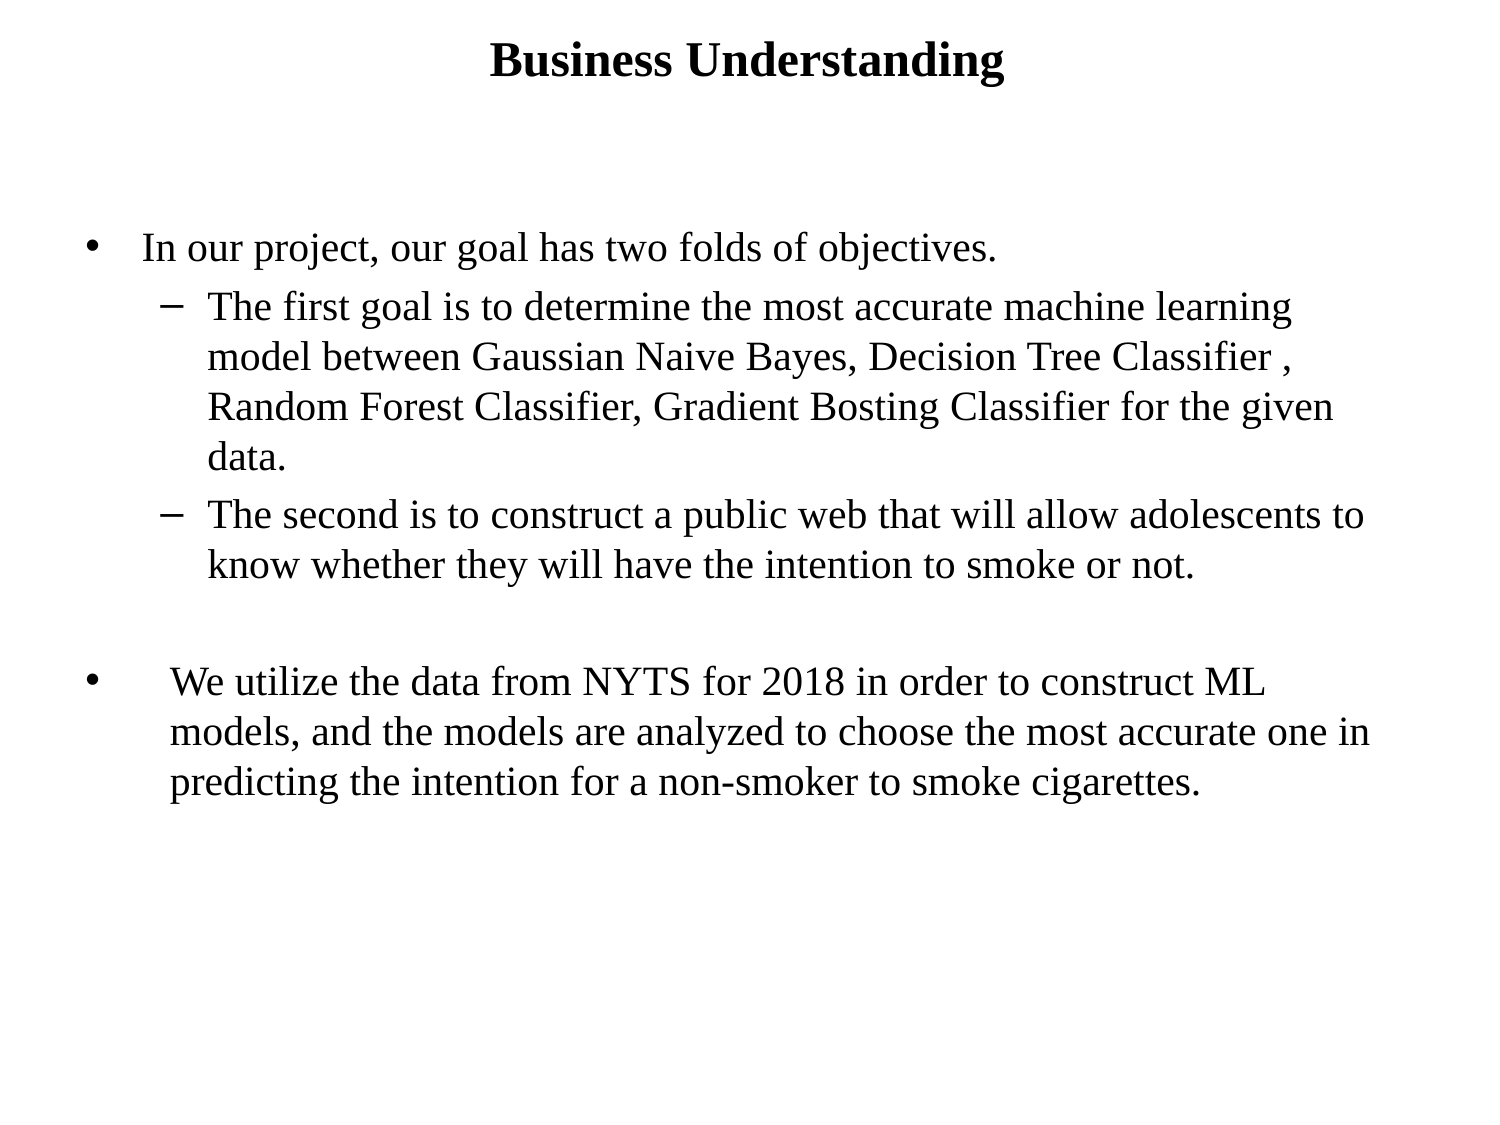

# Business Understanding
In our project, our goal has two folds of objectives.
The first goal is to determine the most accurate machine learning model between Gaussian Naive Bayes, Decision Tree Classifier , Random Forest Classifier, Gradient Bosting Classifier for the given data.
The second is to construct a public web that will allow adolescents to know whether they will have the intention to smoke or not.

We utilize the data from NYTS for 2018 in order to construct ML models, and the models are analyzed to choose the most accurate one in predicting the intention for a non-smoker to smoke cigarettes.